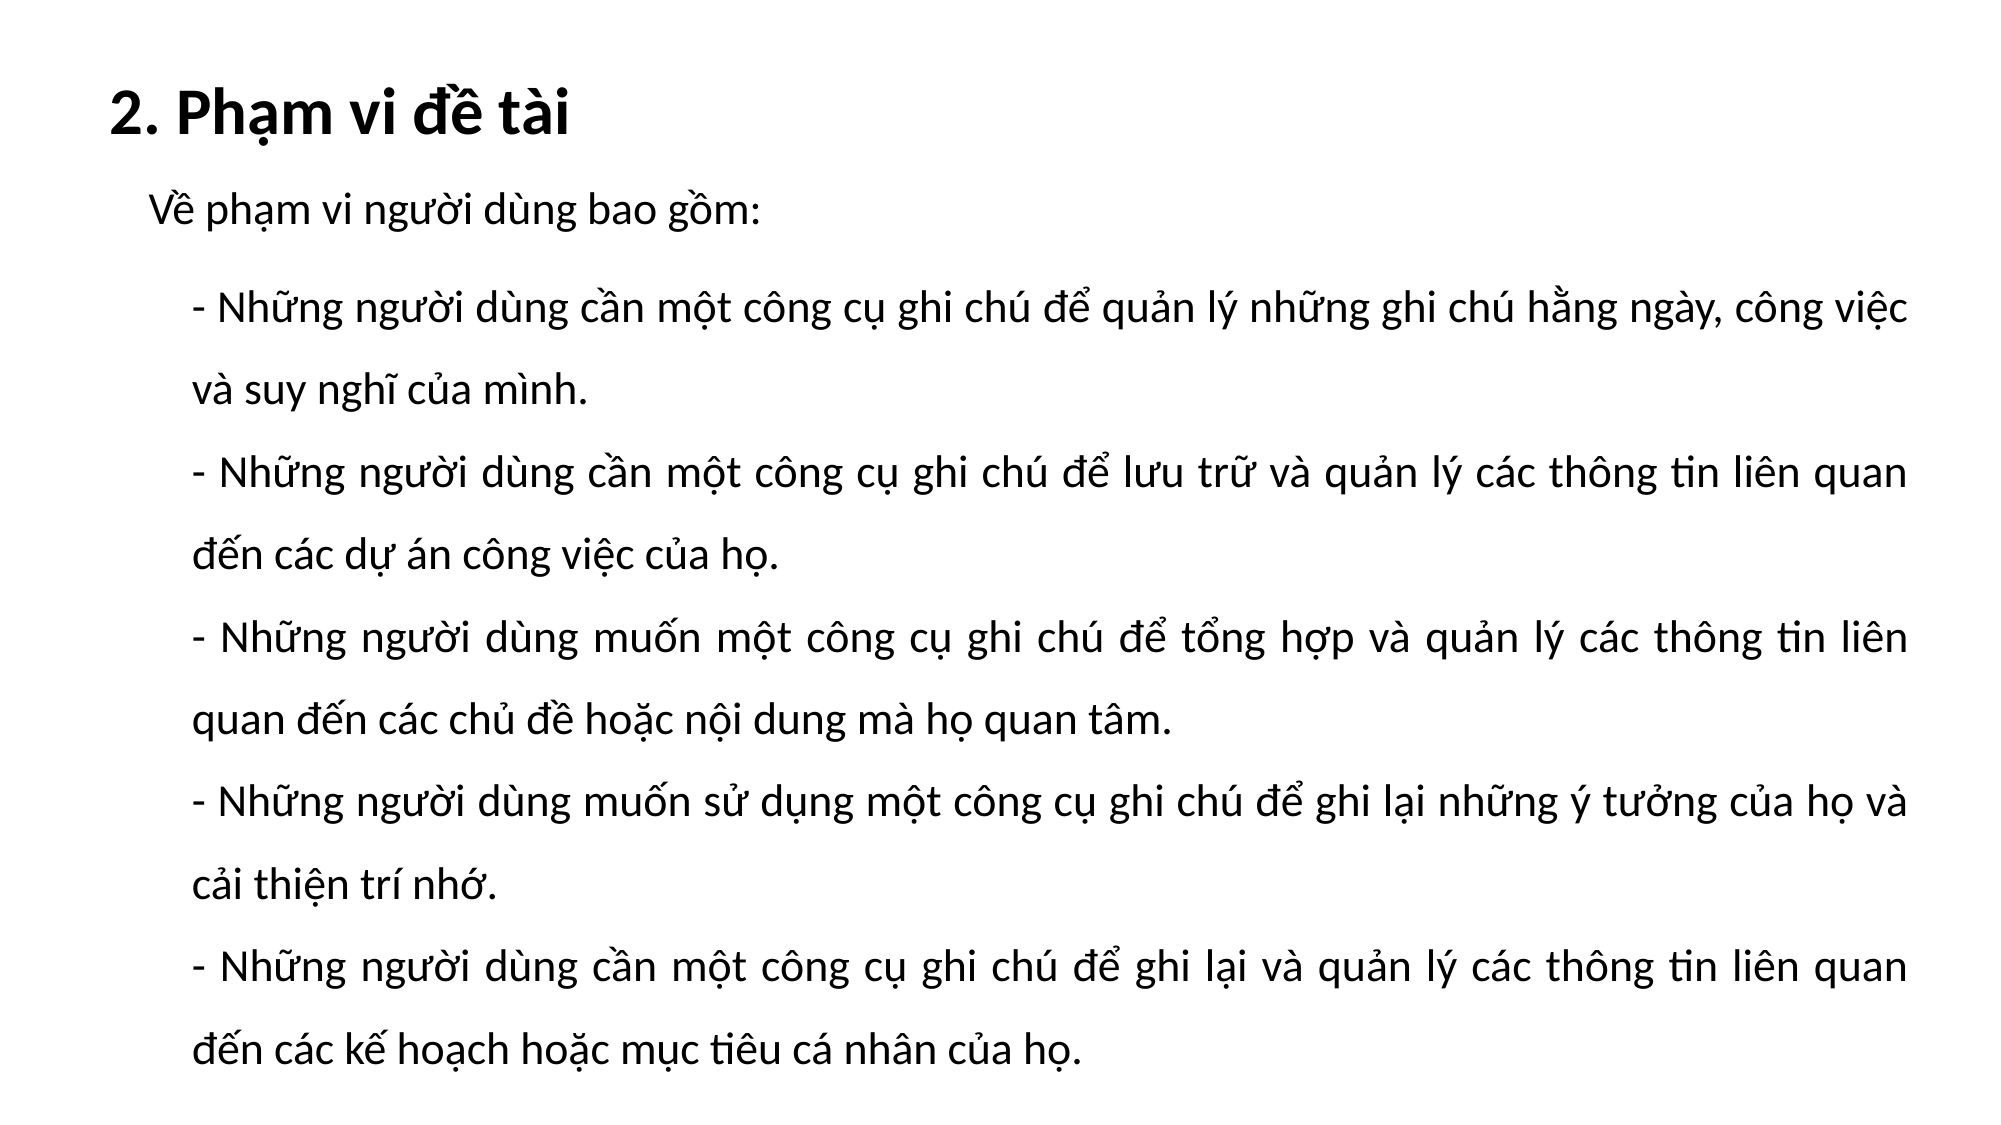

2. Phạm vi đề tài
Về phạm vi người dùng bao gồm:
- Những người dùng cần một công cụ ghi chú để quản lý những ghi chú hằng ngày, công việc và suy nghĩ của mình.
- Những người dùng cần một công cụ ghi chú để lưu trữ và quản lý các thông tin liên quan đến các dự án công việc của họ.
- Những người dùng muốn một công cụ ghi chú để tổng hợp và quản lý các thông tin liên quan đến các chủ đề hoặc nội dung mà họ quan tâm.
- Những người dùng muốn sử dụng một công cụ ghi chú để ghi lại những ý tưởng của họ và cải thiện trí nhớ.
- Những người dùng cần một công cụ ghi chú để ghi lại và quản lý các thông tin liên quan đến các kế hoạch hoặc mục tiêu cá nhân của họ.